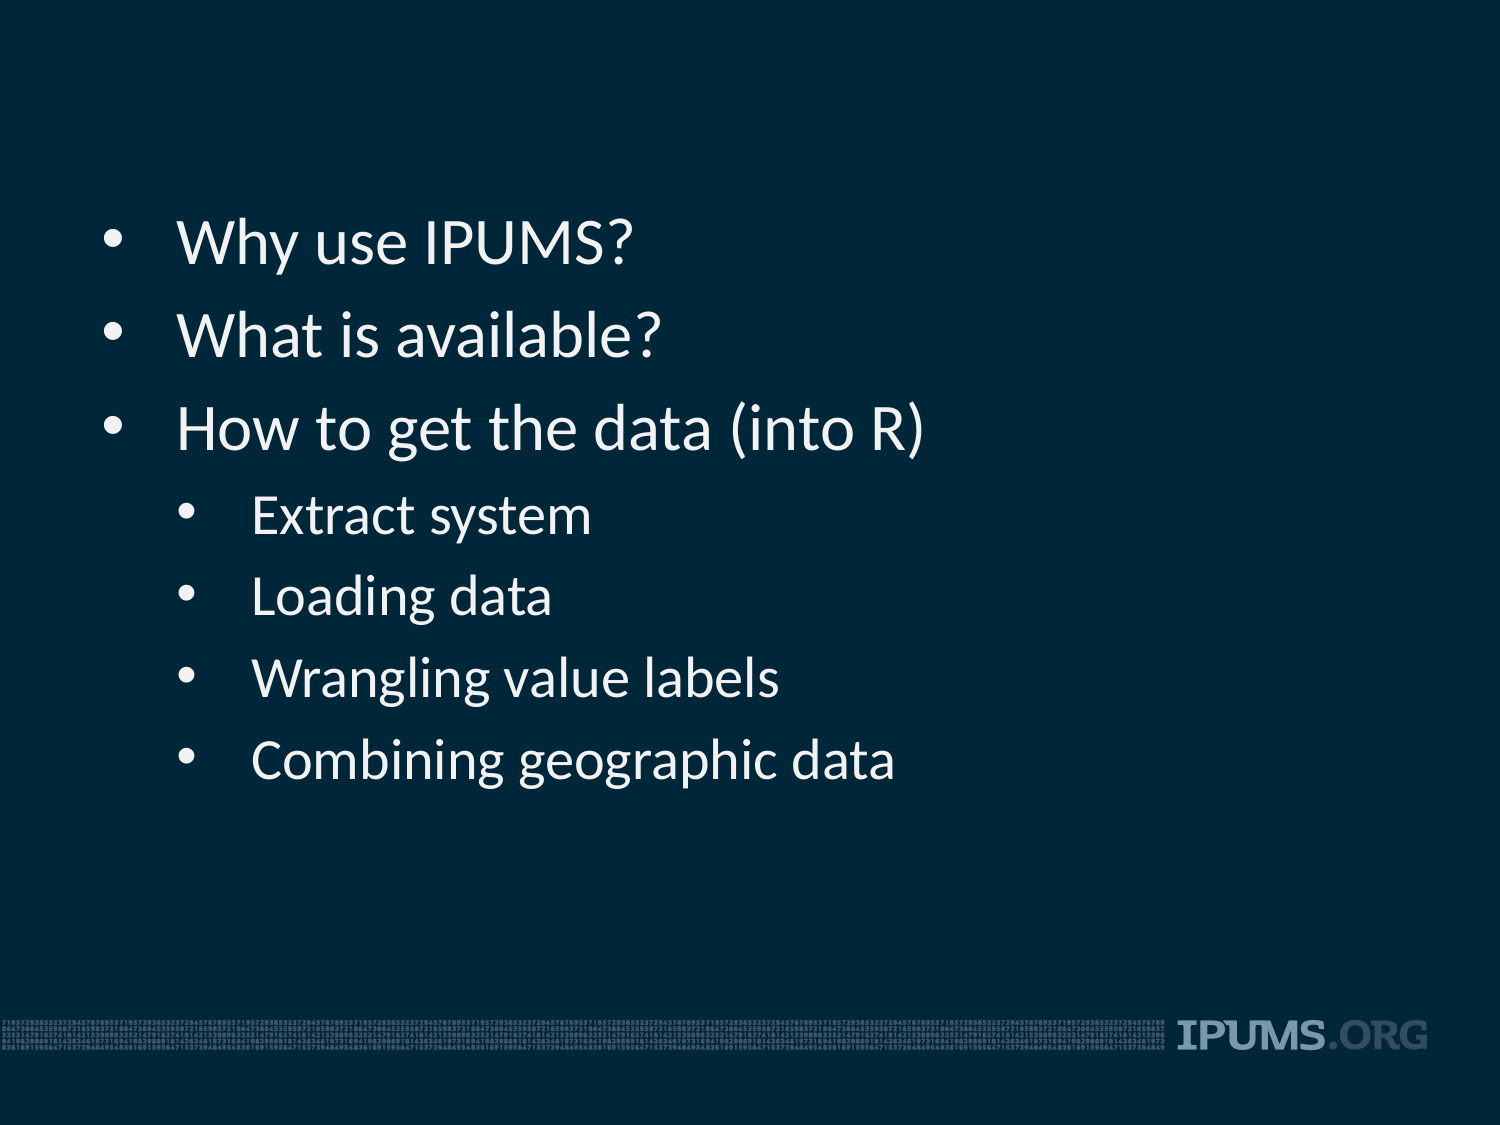

Why use IPUMS?
What is available?
How to get the data (into R)
Extract system
Loading data
Wrangling value labels
Combining geographic data